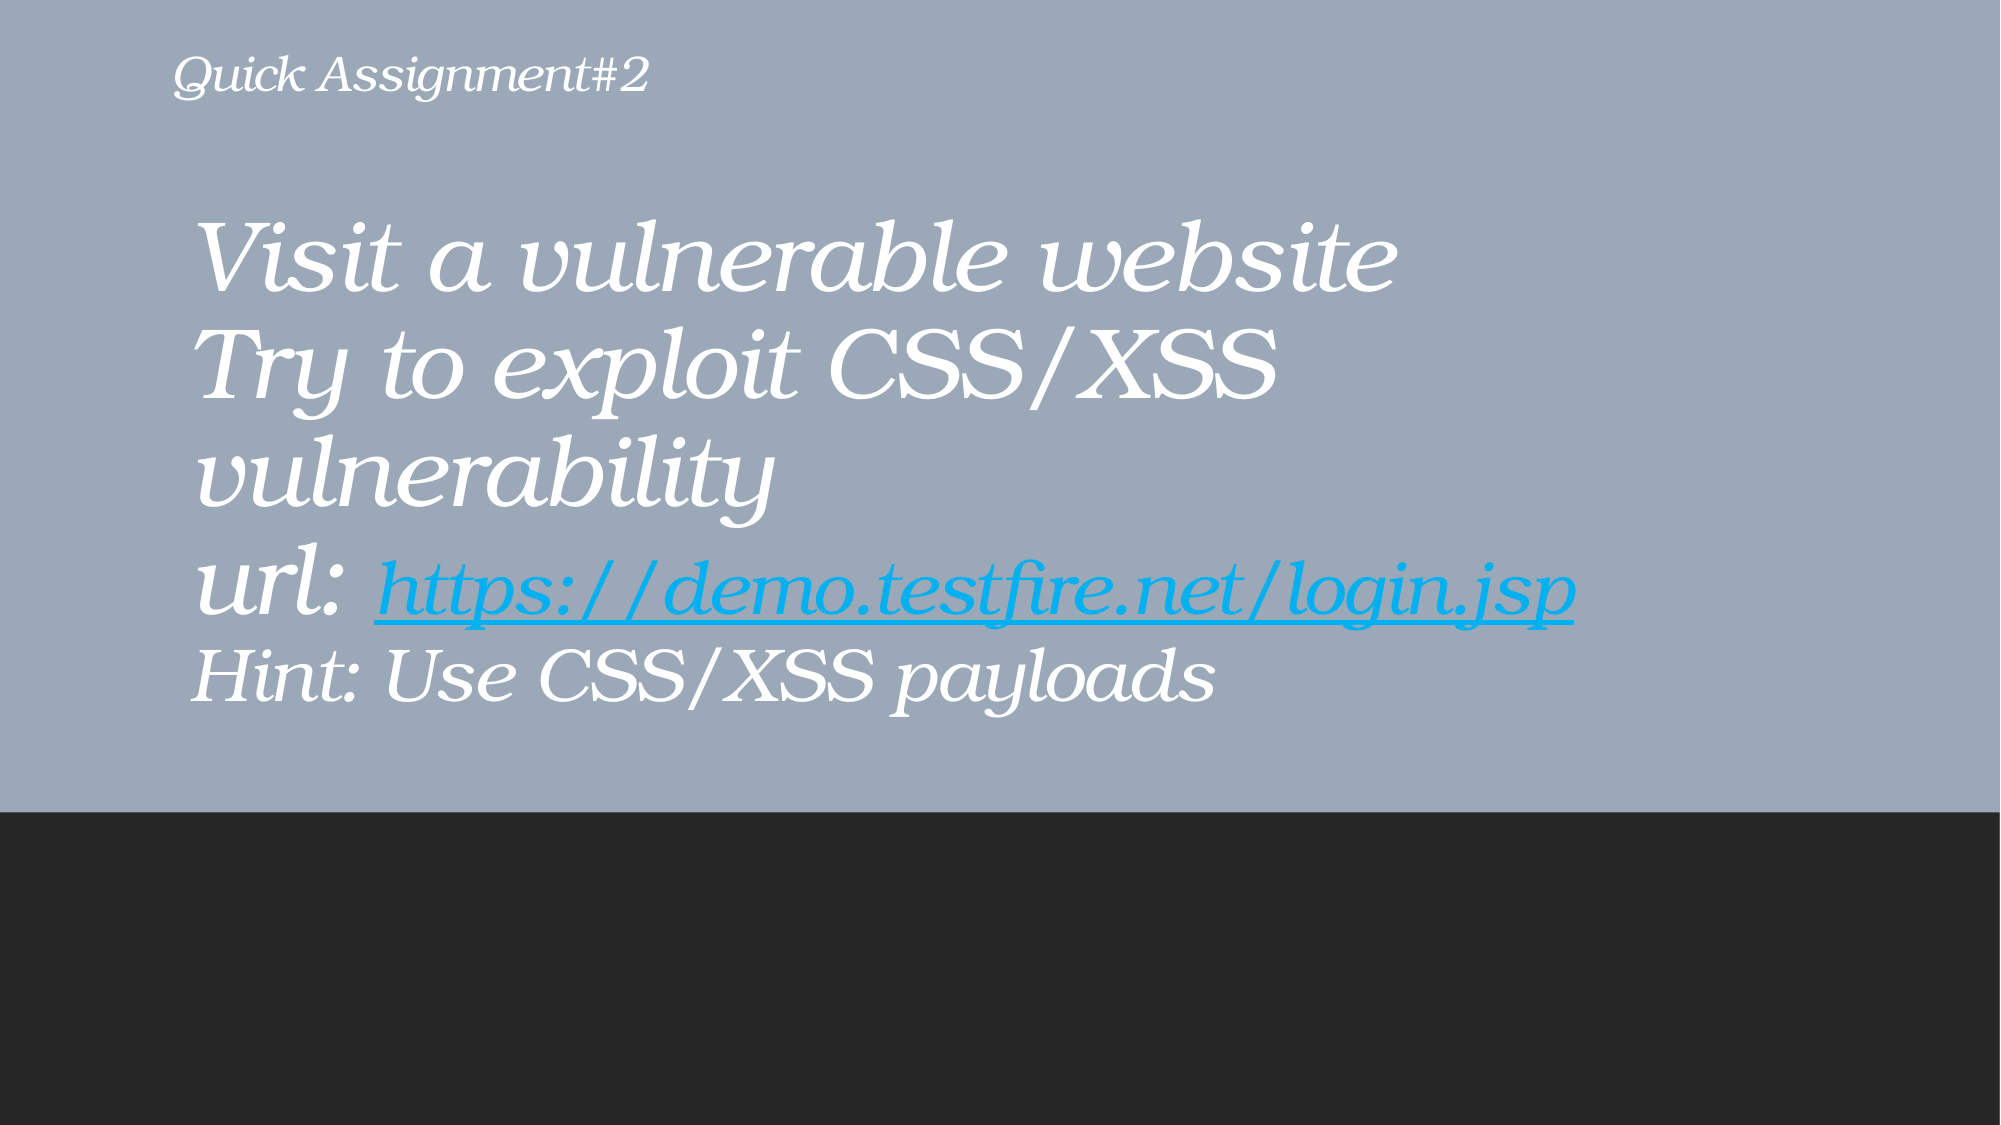

# Quick Assignment#2
Visit a vulnerable website
Try to exploit CSS/XSS vulnerability
url: https://demo.testfire.net/login.jsp
Hint: Use CSS/XSS payloads